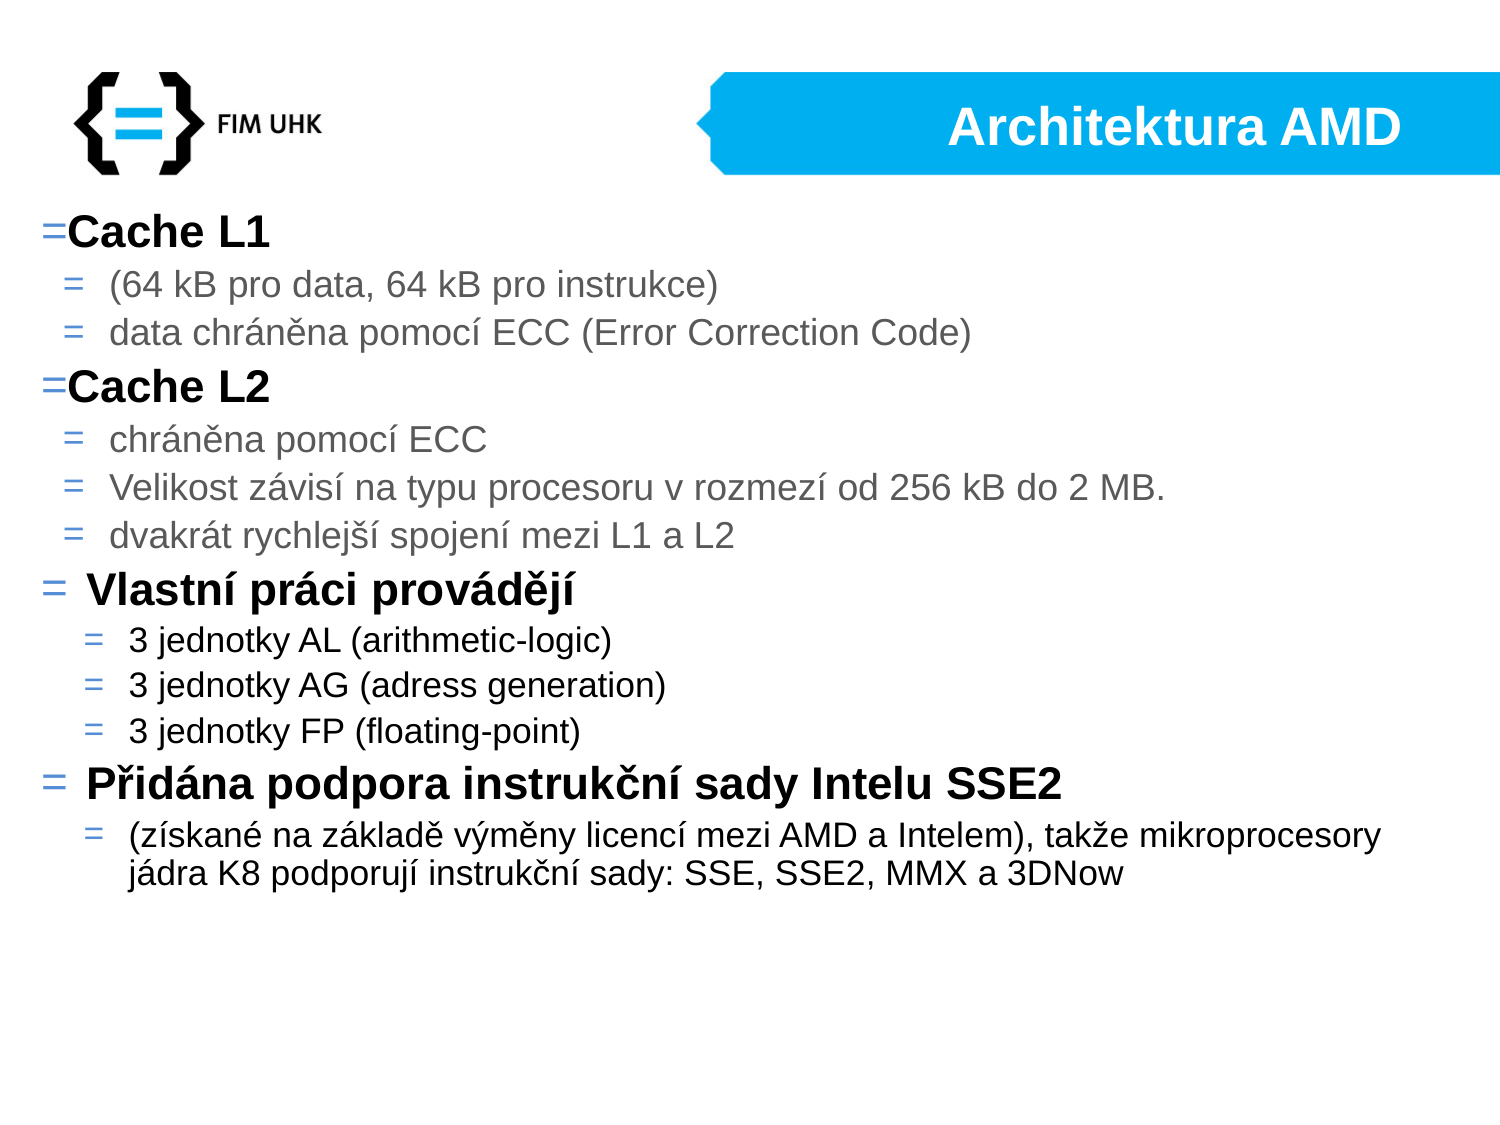

# Architektura AMD
Cache L1
(64 kB pro data, 64 kB pro instrukce)
data chráněna pomocí ECC (Error Correction Code)
Cache L2
chráněna pomocí ECC
Velikost závisí na typu procesoru v rozmezí od 256 kB do 2 MB.
dvakrát rychlejší spojení mezi L1 a L2
Vlastní práci provádějí
3 jednotky AL (arithmetic-logic)
3 jednotky AG (adress generation)
3 jednotky FP (floating-point)
Přidána podpora instrukční sady Intelu SSE2
(získané na základě výměny licencí mezi AMD a Intelem), takže mikroprocesory jádra K8 podporují instrukční sady: SSE, SSE2, MMX a 3DNow